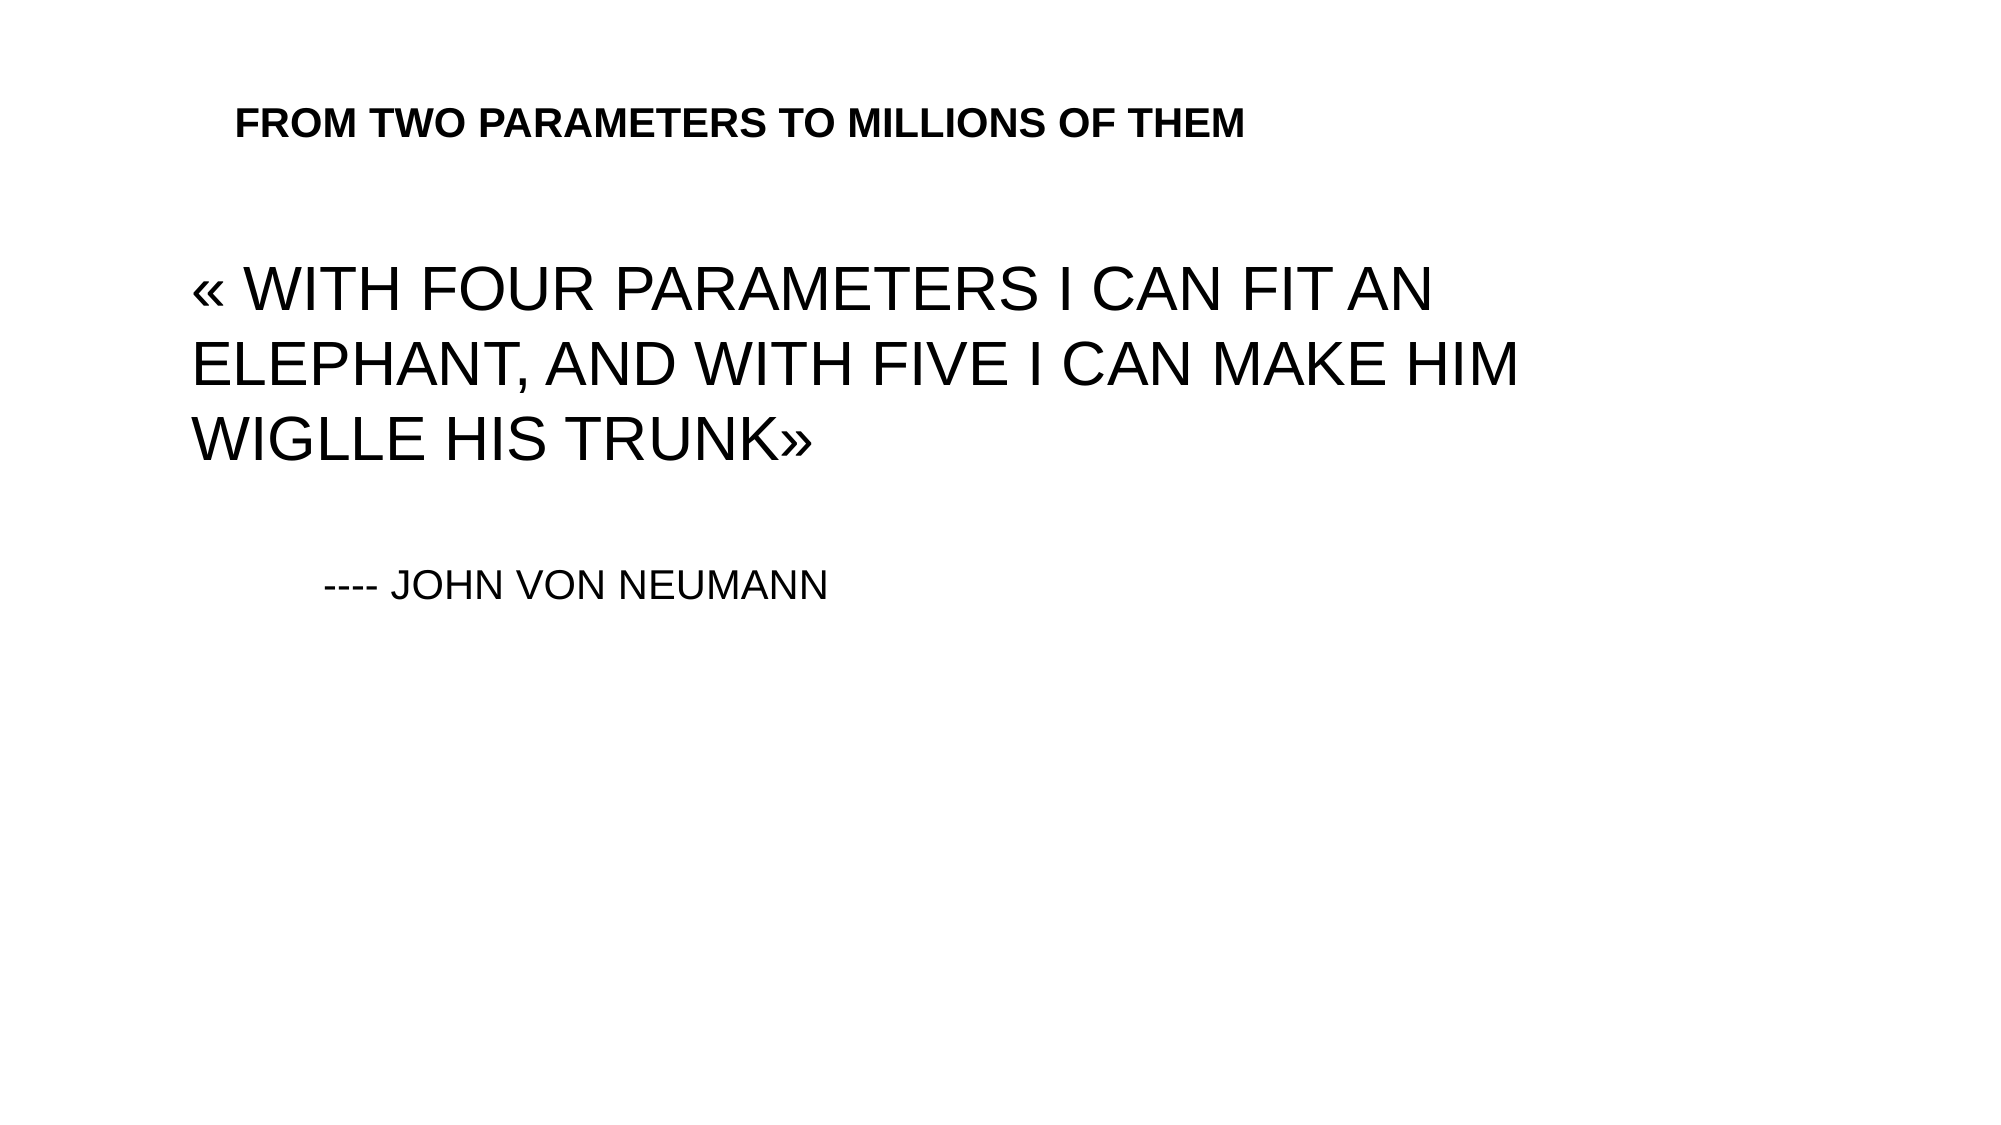

FROM TWO PARAMETERS TO MILLIONS OF THEM
« WITH FOUR PARAMETERS I CAN FIT AN ELEPHANT, AND WITH FIVE I CAN MAKE HIM WIGLLE HIS TRUNK»
---- JOHN VON NEUMANN